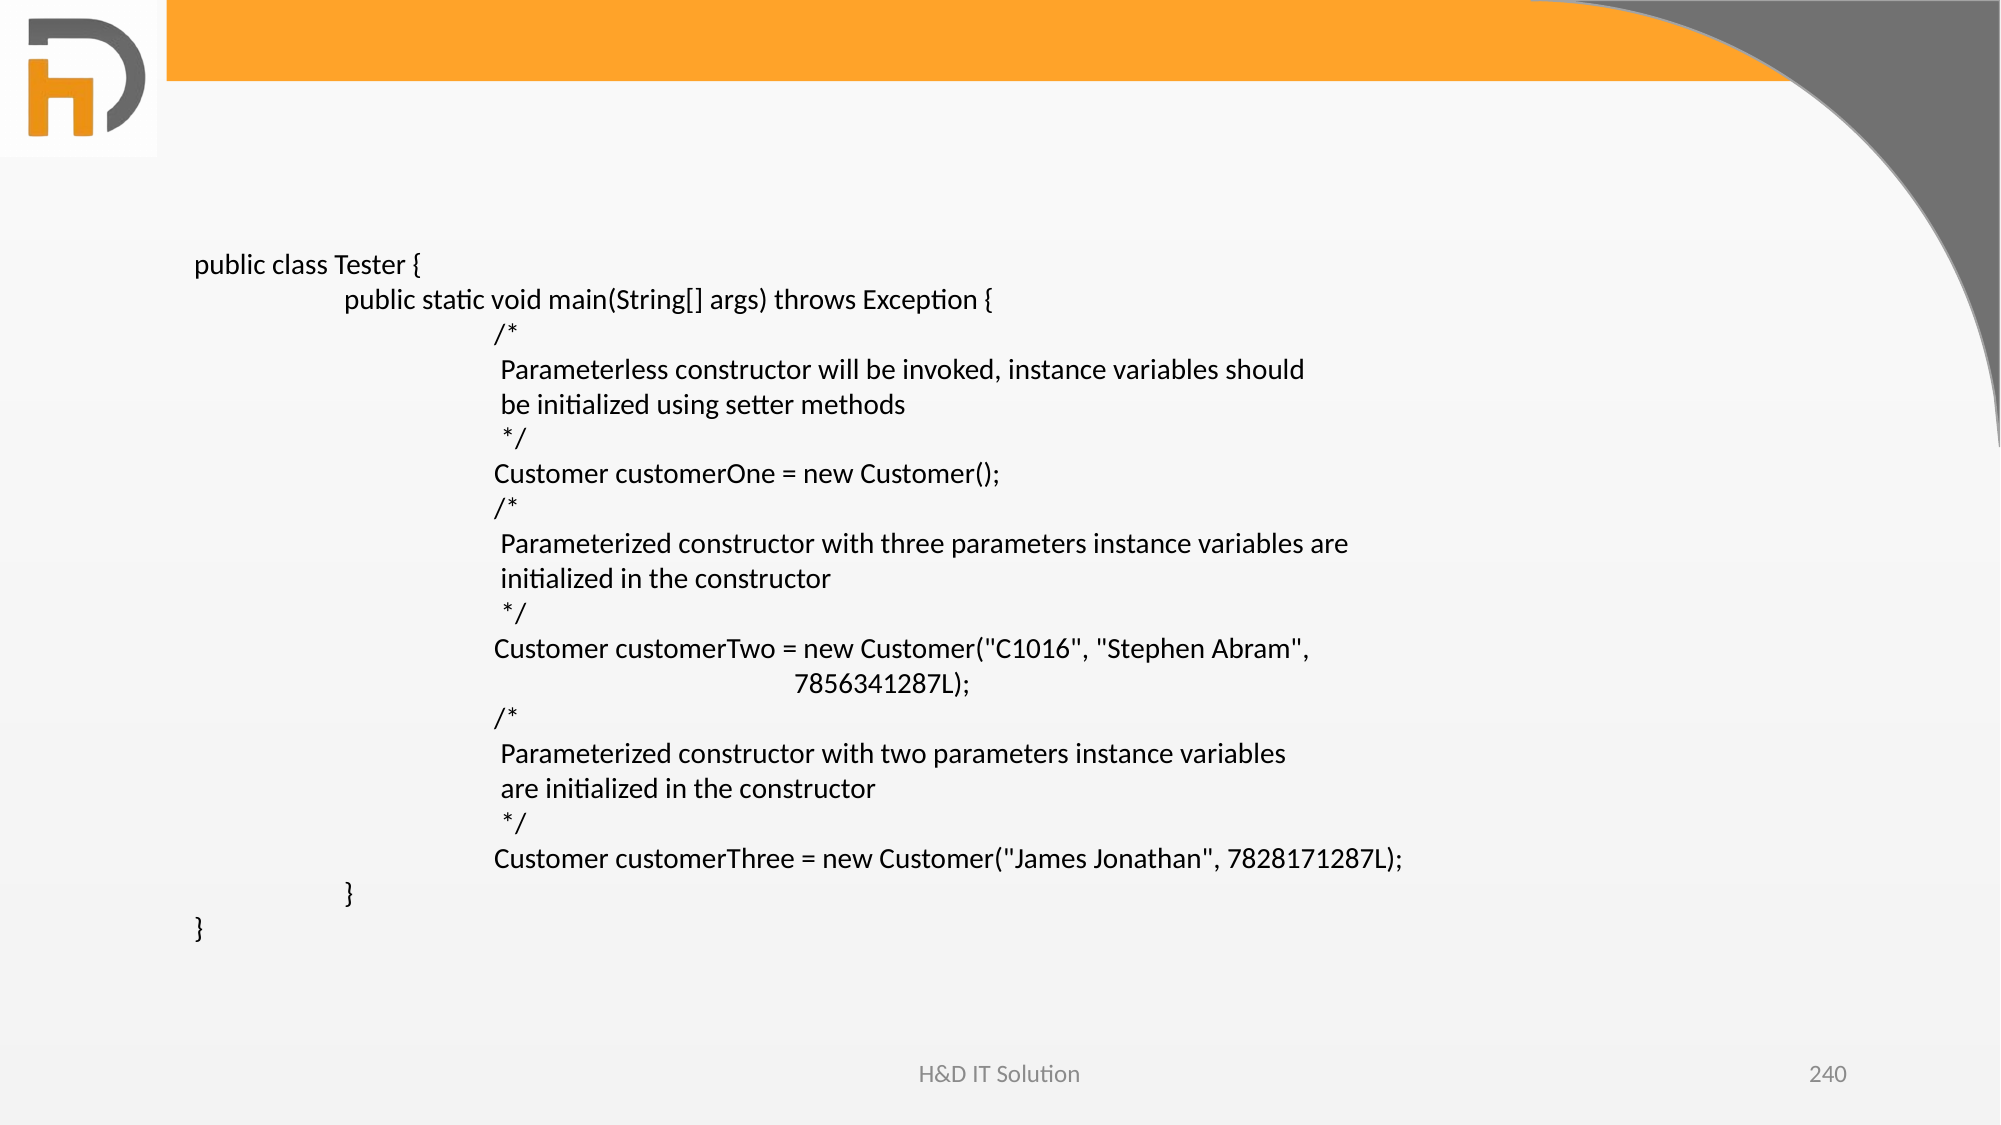

public class Tester {
	public static void main(String[] args) throws Exception {
		/*
		 Parameterless constructor will be invoked, instance variables should
		 be initialized using setter methods
		 */
		Customer customerOne = new Customer();
		/*
		 Parameterized constructor with three parameters instance variables are
		 initialized in the constructor
		 */
		Customer customerTwo = new Customer("C1016", "Stephen Abram",
				7856341287L);
		/*
		 Parameterized constructor with two parameters instance variables
		 are initialized in the constructor
		 */
		Customer customerThree = new Customer("James Jonathan", 7828171287L);
	}
}
H&D IT Solution
240